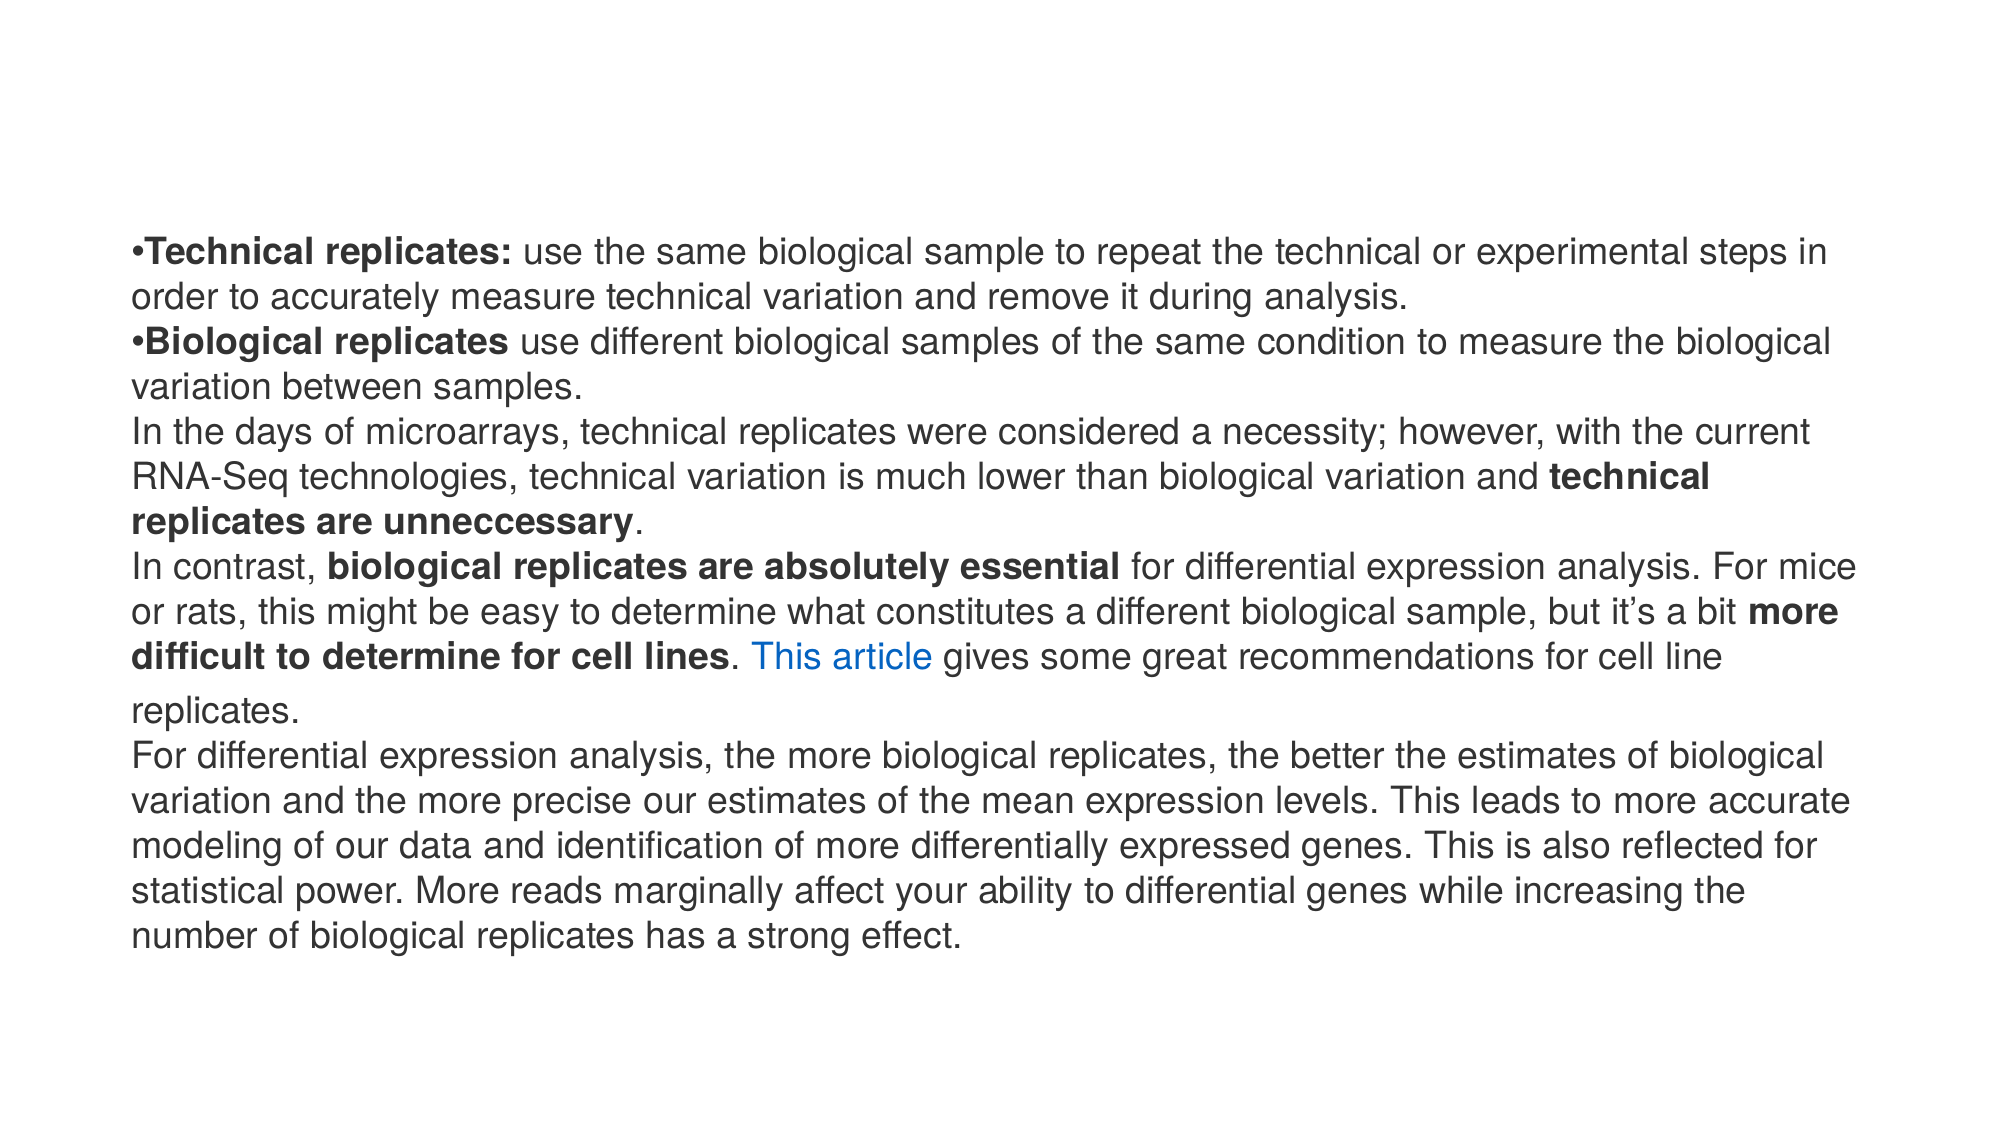

Technical replicates: use the same biological sample to repeat the technical or experimental steps in order to accurately measure technical variation and remove it during analysis.
Biological replicates use different biological samples of the same condition to measure the biological variation between samples.
In the days of microarrays, technical replicates were considered a necessity; however, with the current RNA-Seq technologies, technical variation is much lower than biological variation and technical replicates are unneccessary.
In contrast, biological replicates are absolutely essential for differential expression analysis. For mice or rats, this might be easy to determine what constitutes a different biological sample, but it’s a bit more difficult to determine for cell lines. This article gives some great recommendations for cell line replicates.
For differential expression analysis, the more biological replicates, the better the estimates of biological variation and the more precise our estimates of the mean expression levels. This leads to more accurate modeling of our data and identification of more differentially expressed genes. This is also reflected for statistical power. More reads marginally affect your ability to differential genes while increasing the number of biological replicates has a strong effect.